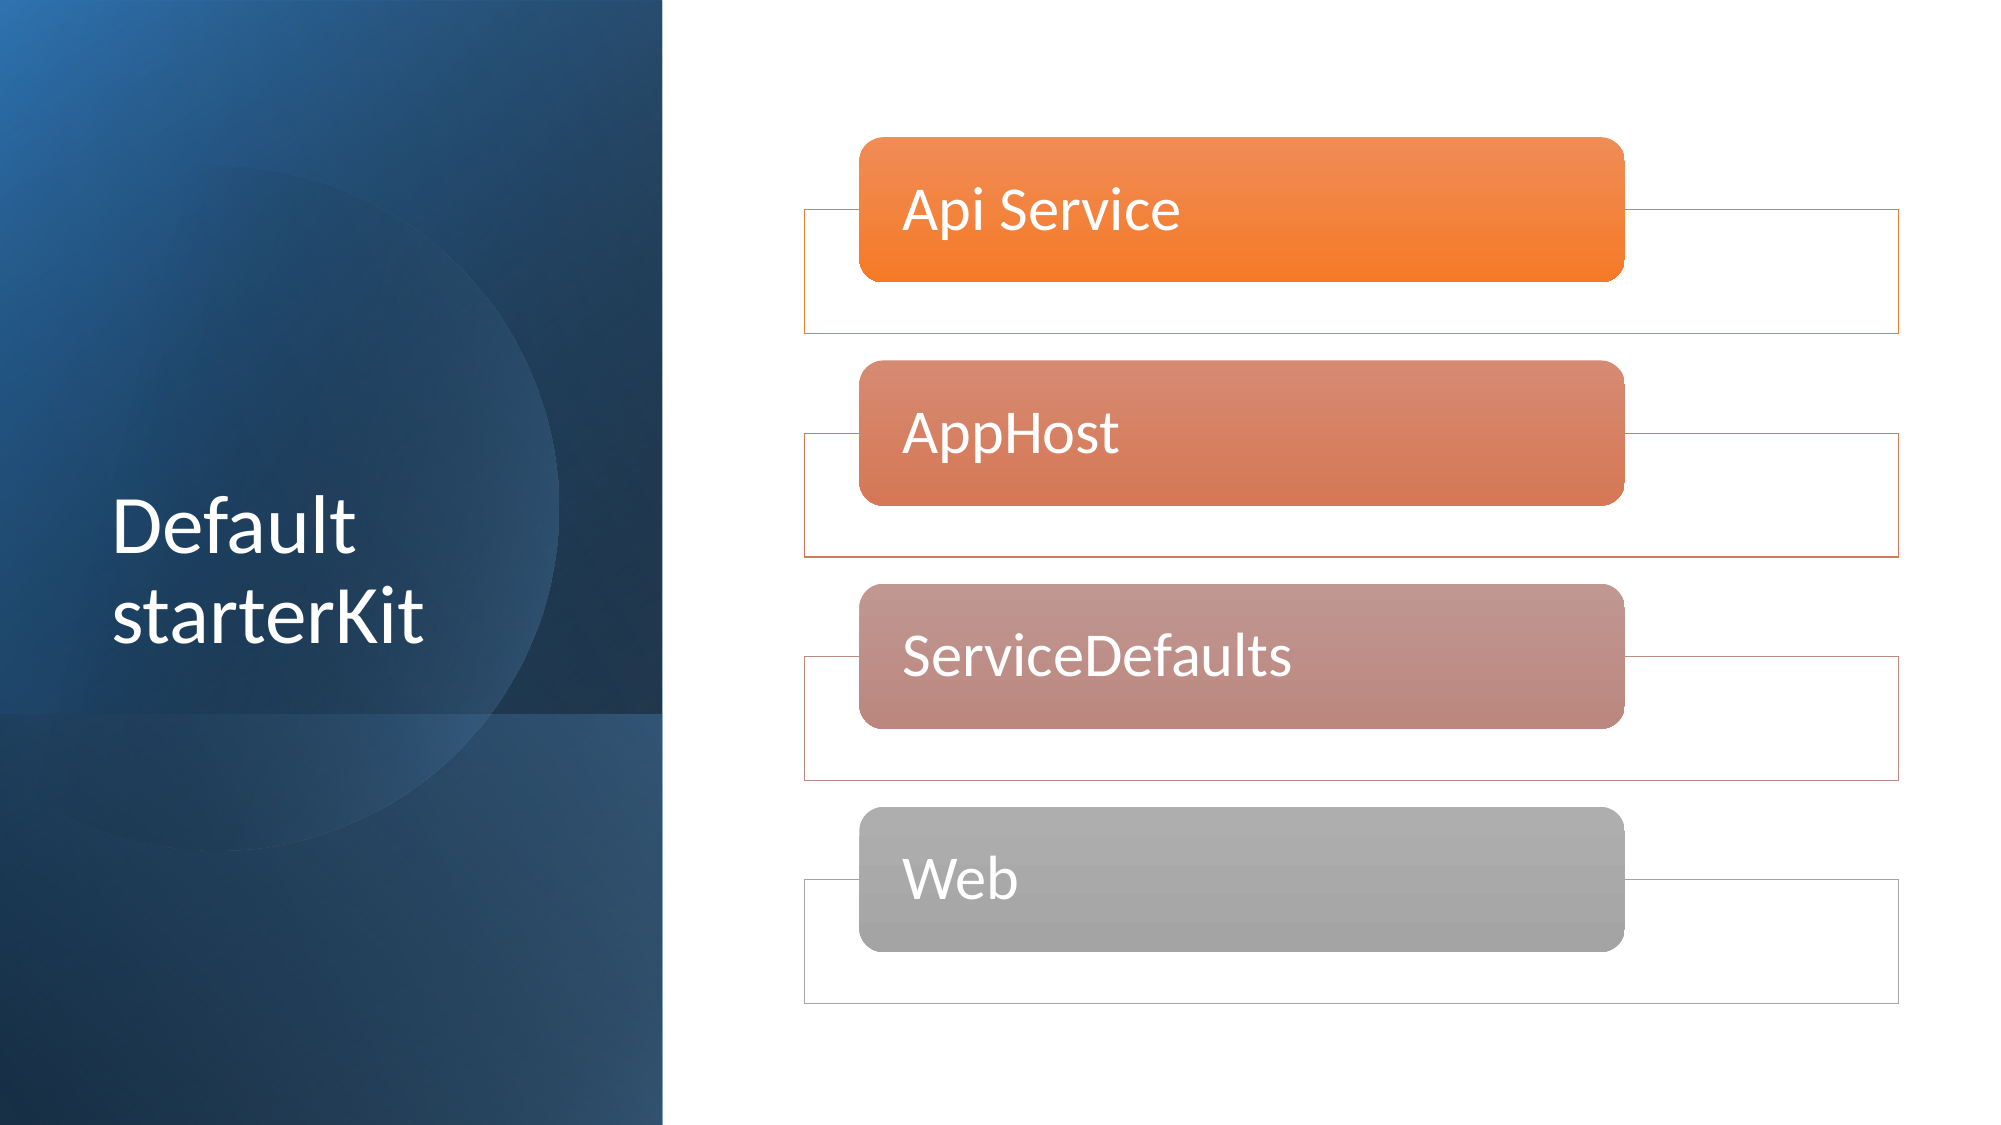

Api Service
AppHost
ServiceDefaults
Web

# Default starterKit